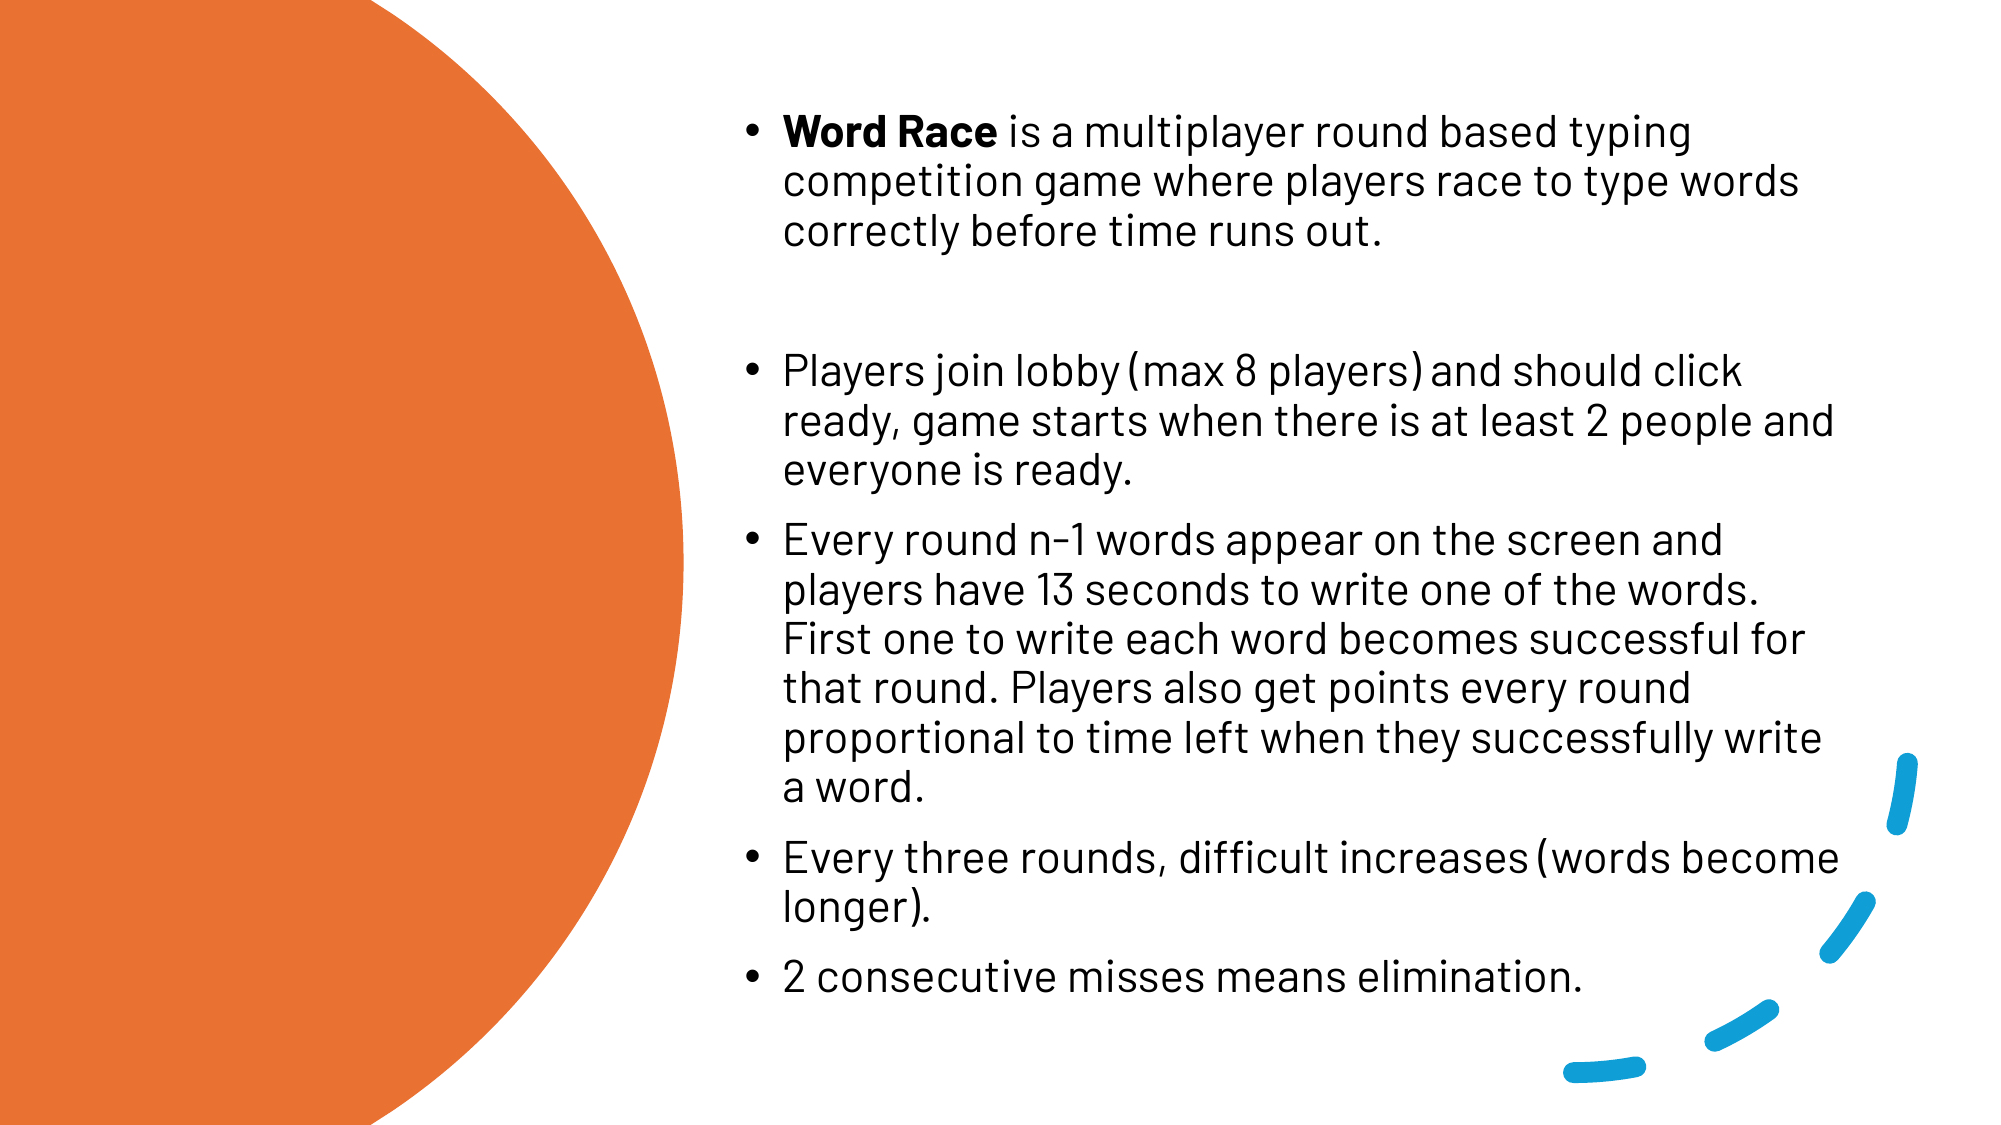

Word Race is a multiplayer round based typing competition game where players race to type words correctly before time runs out.

Players join lobby (max 8 players) and should click ready, game starts when there is at least 2 people and everyone is ready.
Every round n-1 words appear on the screen and players have 13 seconds to write one of the words. First one to write each word becomes successful for that round. Players also get points every round proportional to time left when they successfully write a word.
Every three rounds, difficult increases (words become longer).
2 consecutive misses means elimination.